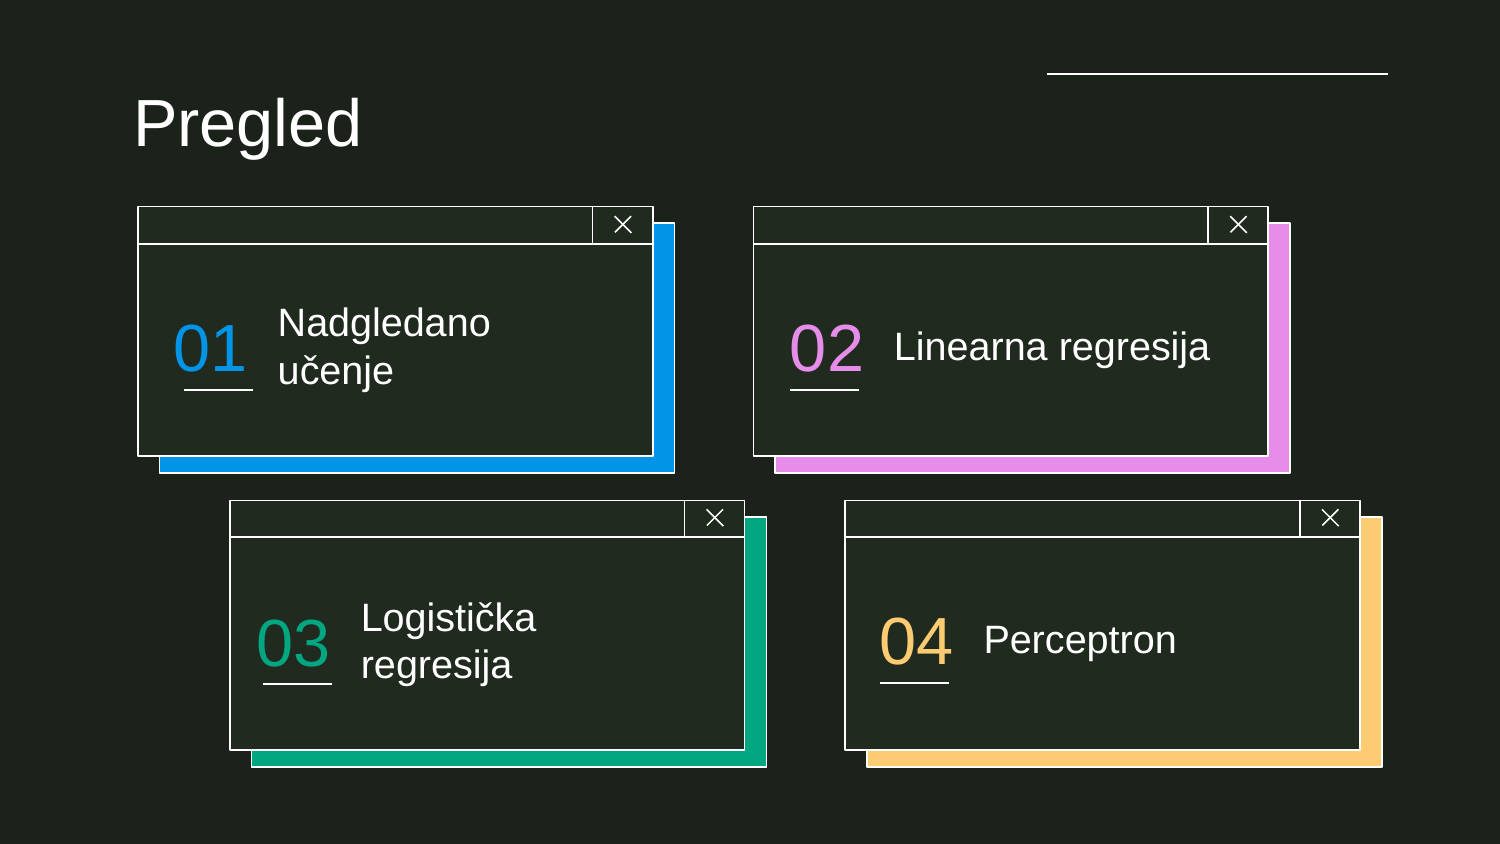

Pregled

01
# Nadgledano učenje
02
Linearna regresija

Perceptron
04
03
Logistička regresija